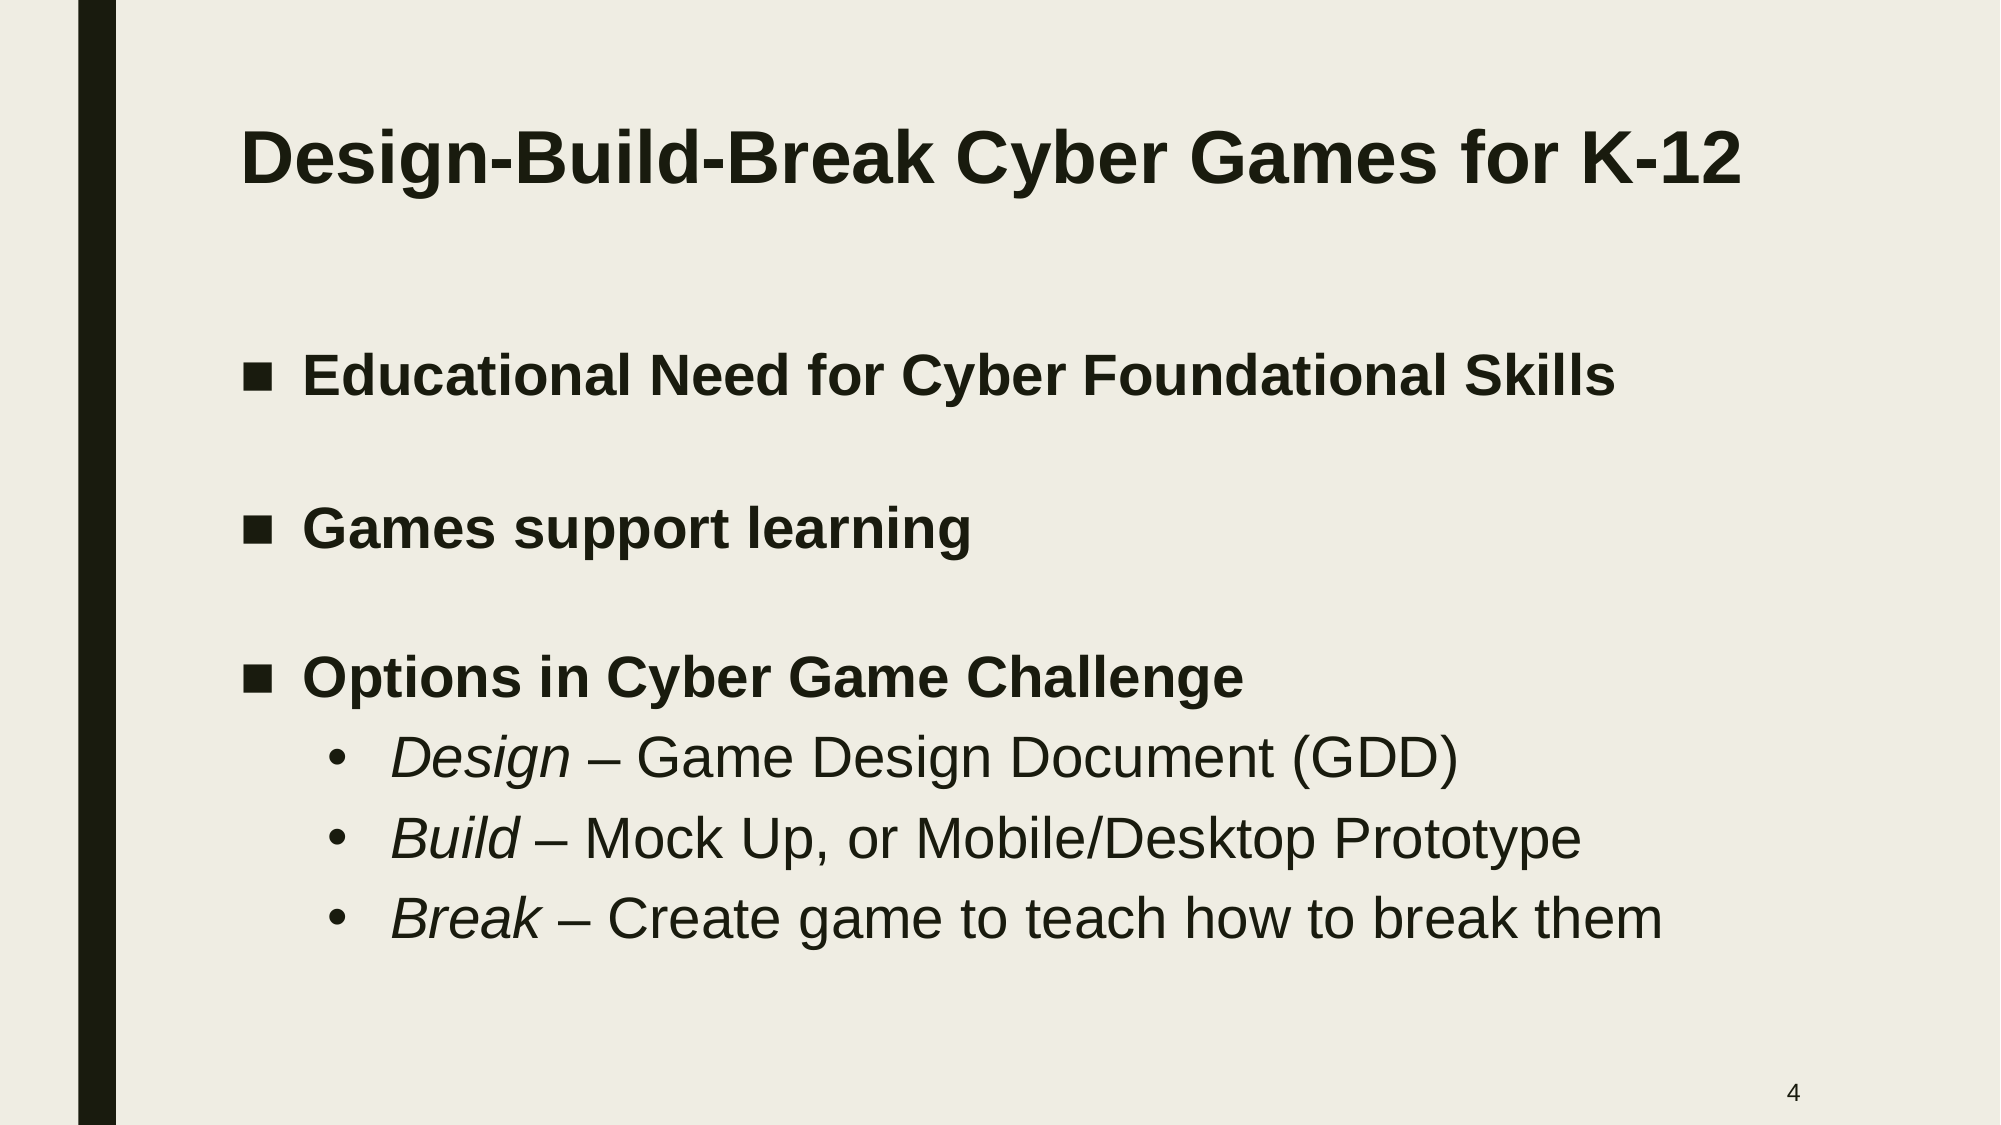

# Design-Build-Break Cyber Games for K-12
Educational Need for Cyber Foundational Skills

Games support learning

Options in Cyber Game Challenge
Design – Game Design Document (GDD)
Build – Mock Up, or Mobile/Desktop Prototype
Break – Create game to teach how to break them

4